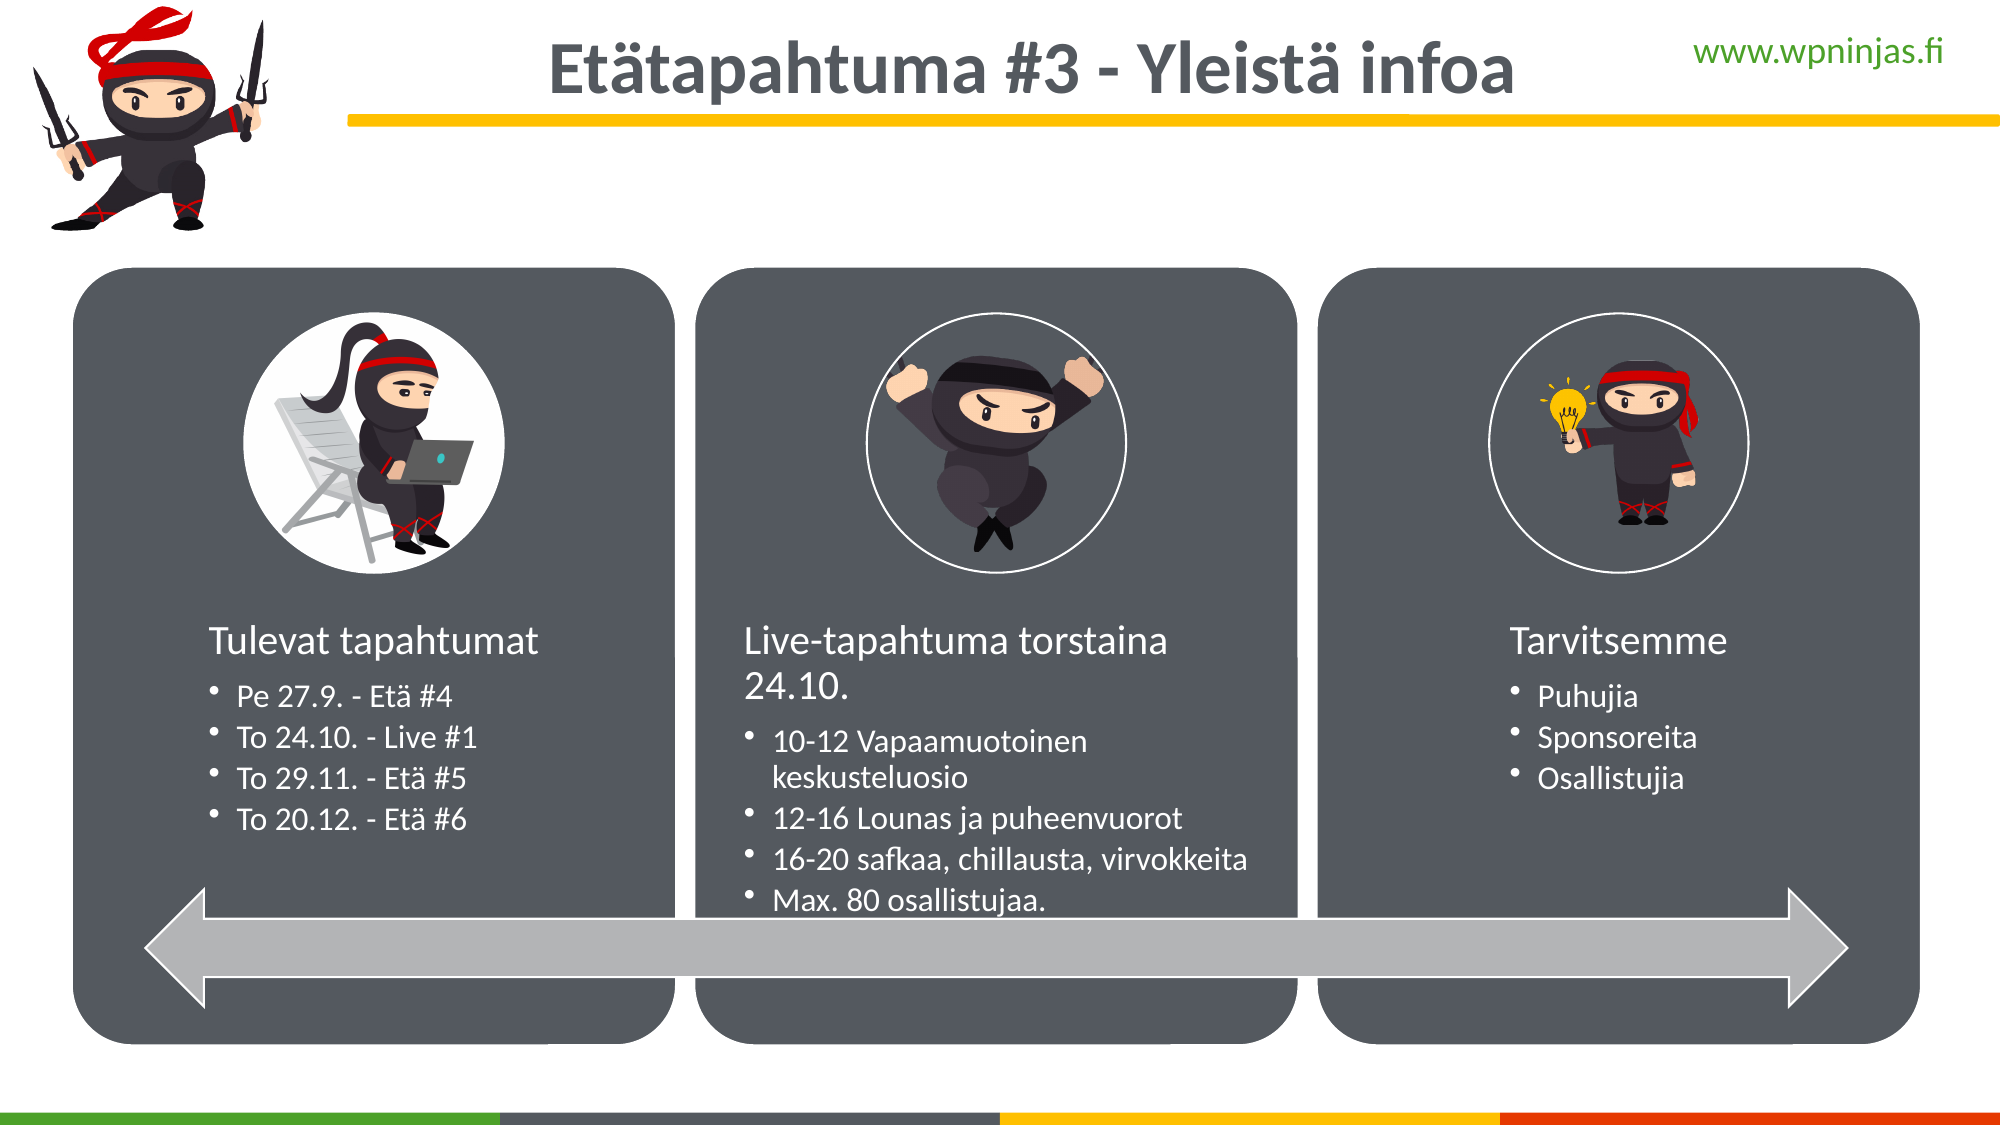

Etätapahtuma #3 - Yleistä infoa
Tulevat tapahtumat
Pe 27.9. - Etä #4
To 24.10. - Live #1
To 29.11. - Etä #5
To 20.12. - Etä #6
Live-tapahtuma torstaina 24.10.
10-12 Vapaamuotoinen keskusteluosio
12-16 Lounas ja puheenvuorot
16-20 safkaa, chillausta, virvokkeita
Max. 80 osallistujaa.
Rekisteröinti nyt auki vain teille!
Tarvitsemme
Puhujia
Sponsoreita
Osallistujia